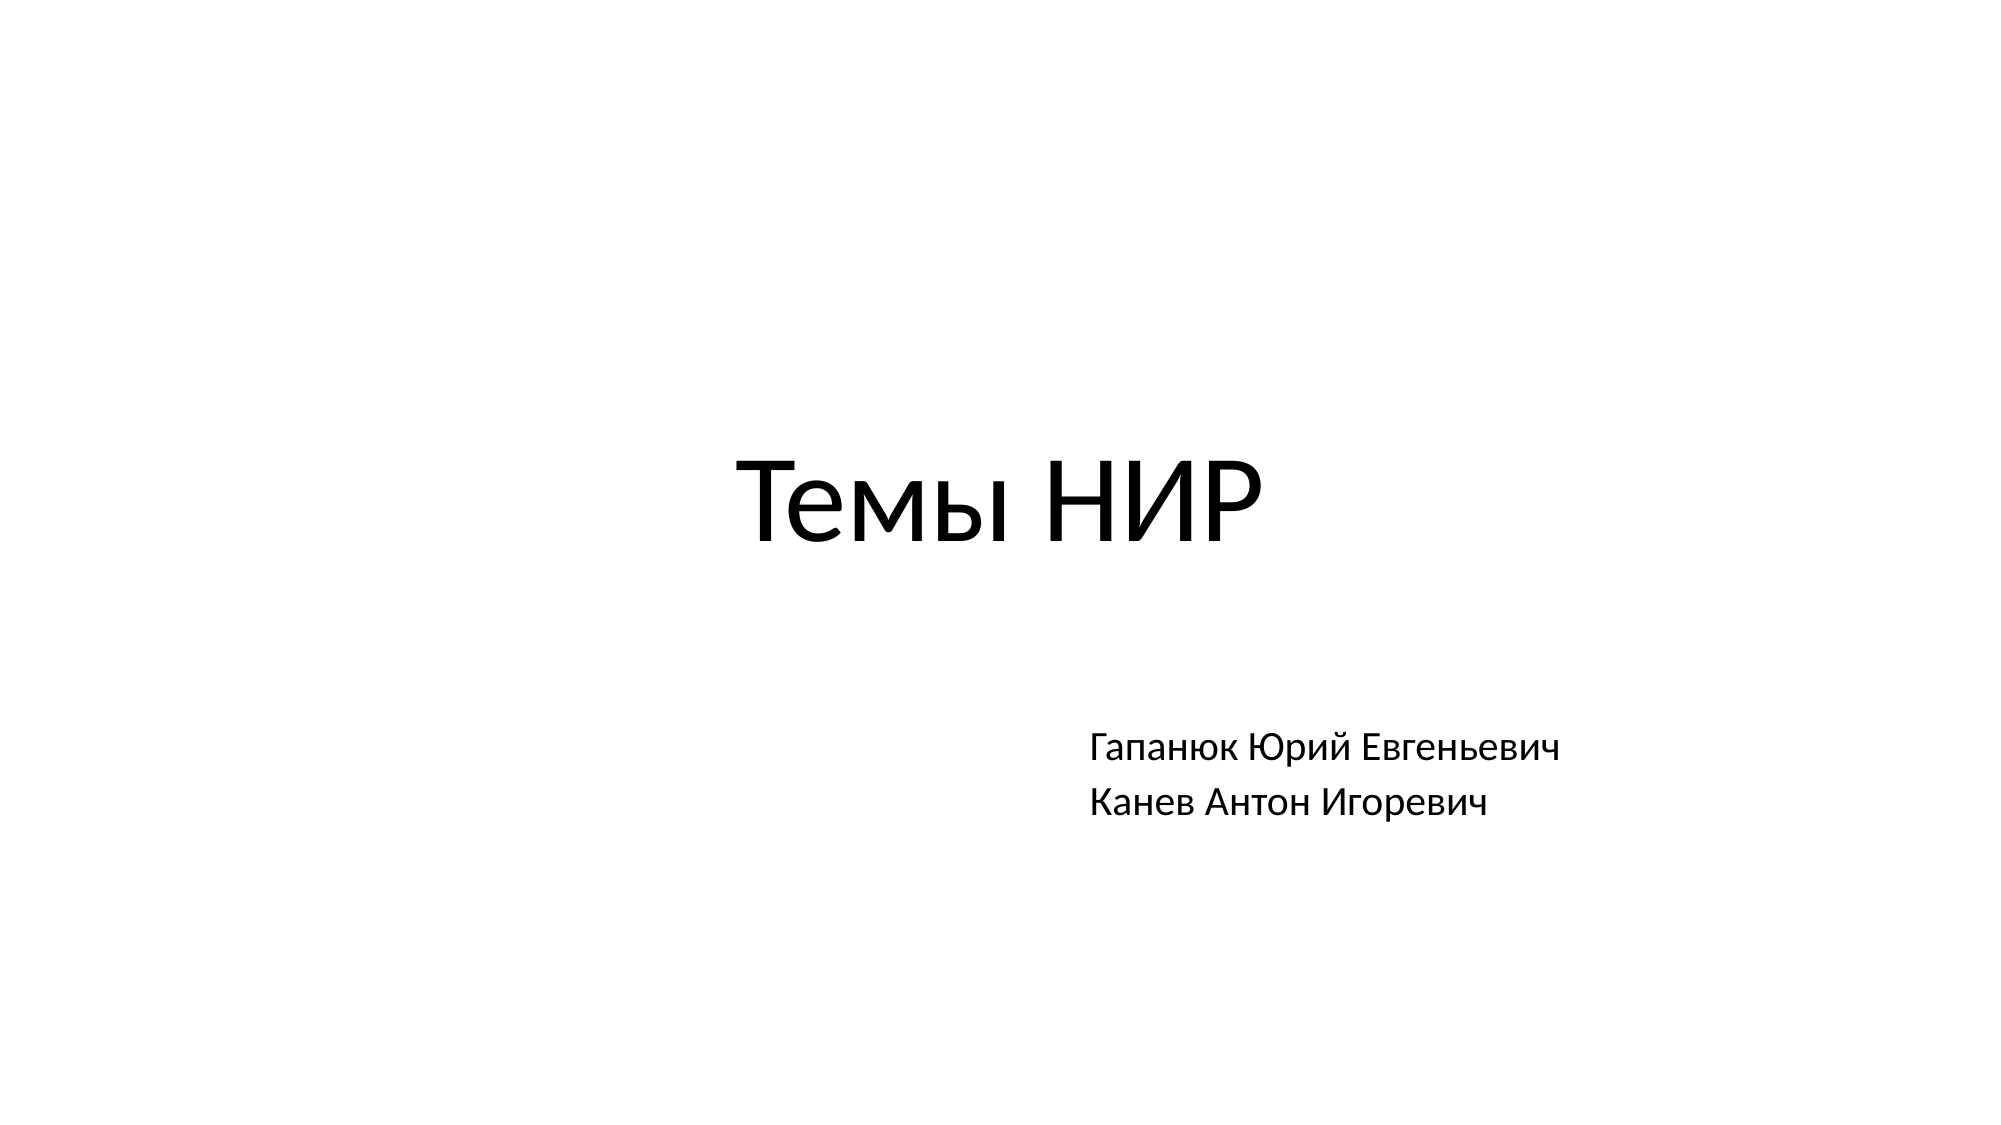

# Темы НИР
Гапанюк Юрий Евгеньевич
Канев Антон Игоревич